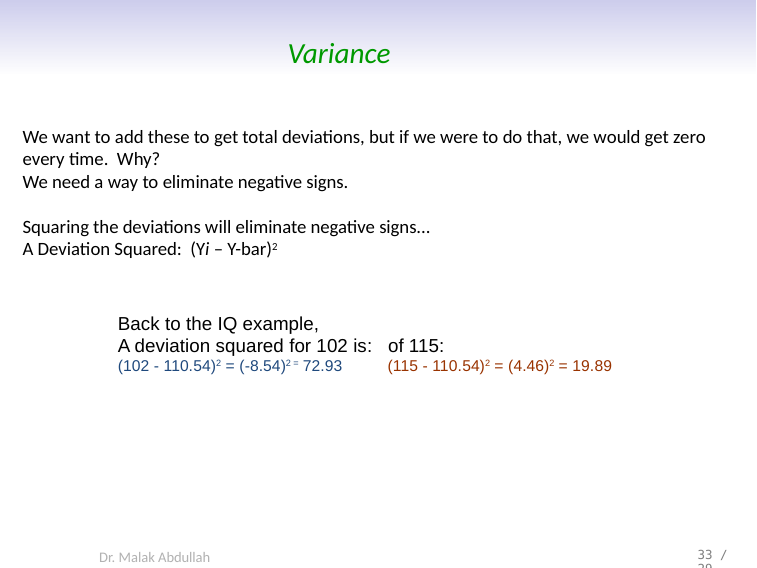

# Variance
We want to add these to get total deviations, but if we were to do that, we would get zero every time.  Why?
We need a way to eliminate negative signs.

Squaring the deviations will eliminate negative signs...
A Deviation Squared:  (Yi – Y-bar)2

Back to the IQ example,
A deviation squared for 102 is:   of 115:
(102 - 110.54)2 = (-8.54)2 = 72.93          (115 - 110.54)2 = (4.46)2 = 19.89
Dr. Malak Abdullah
33 / 29